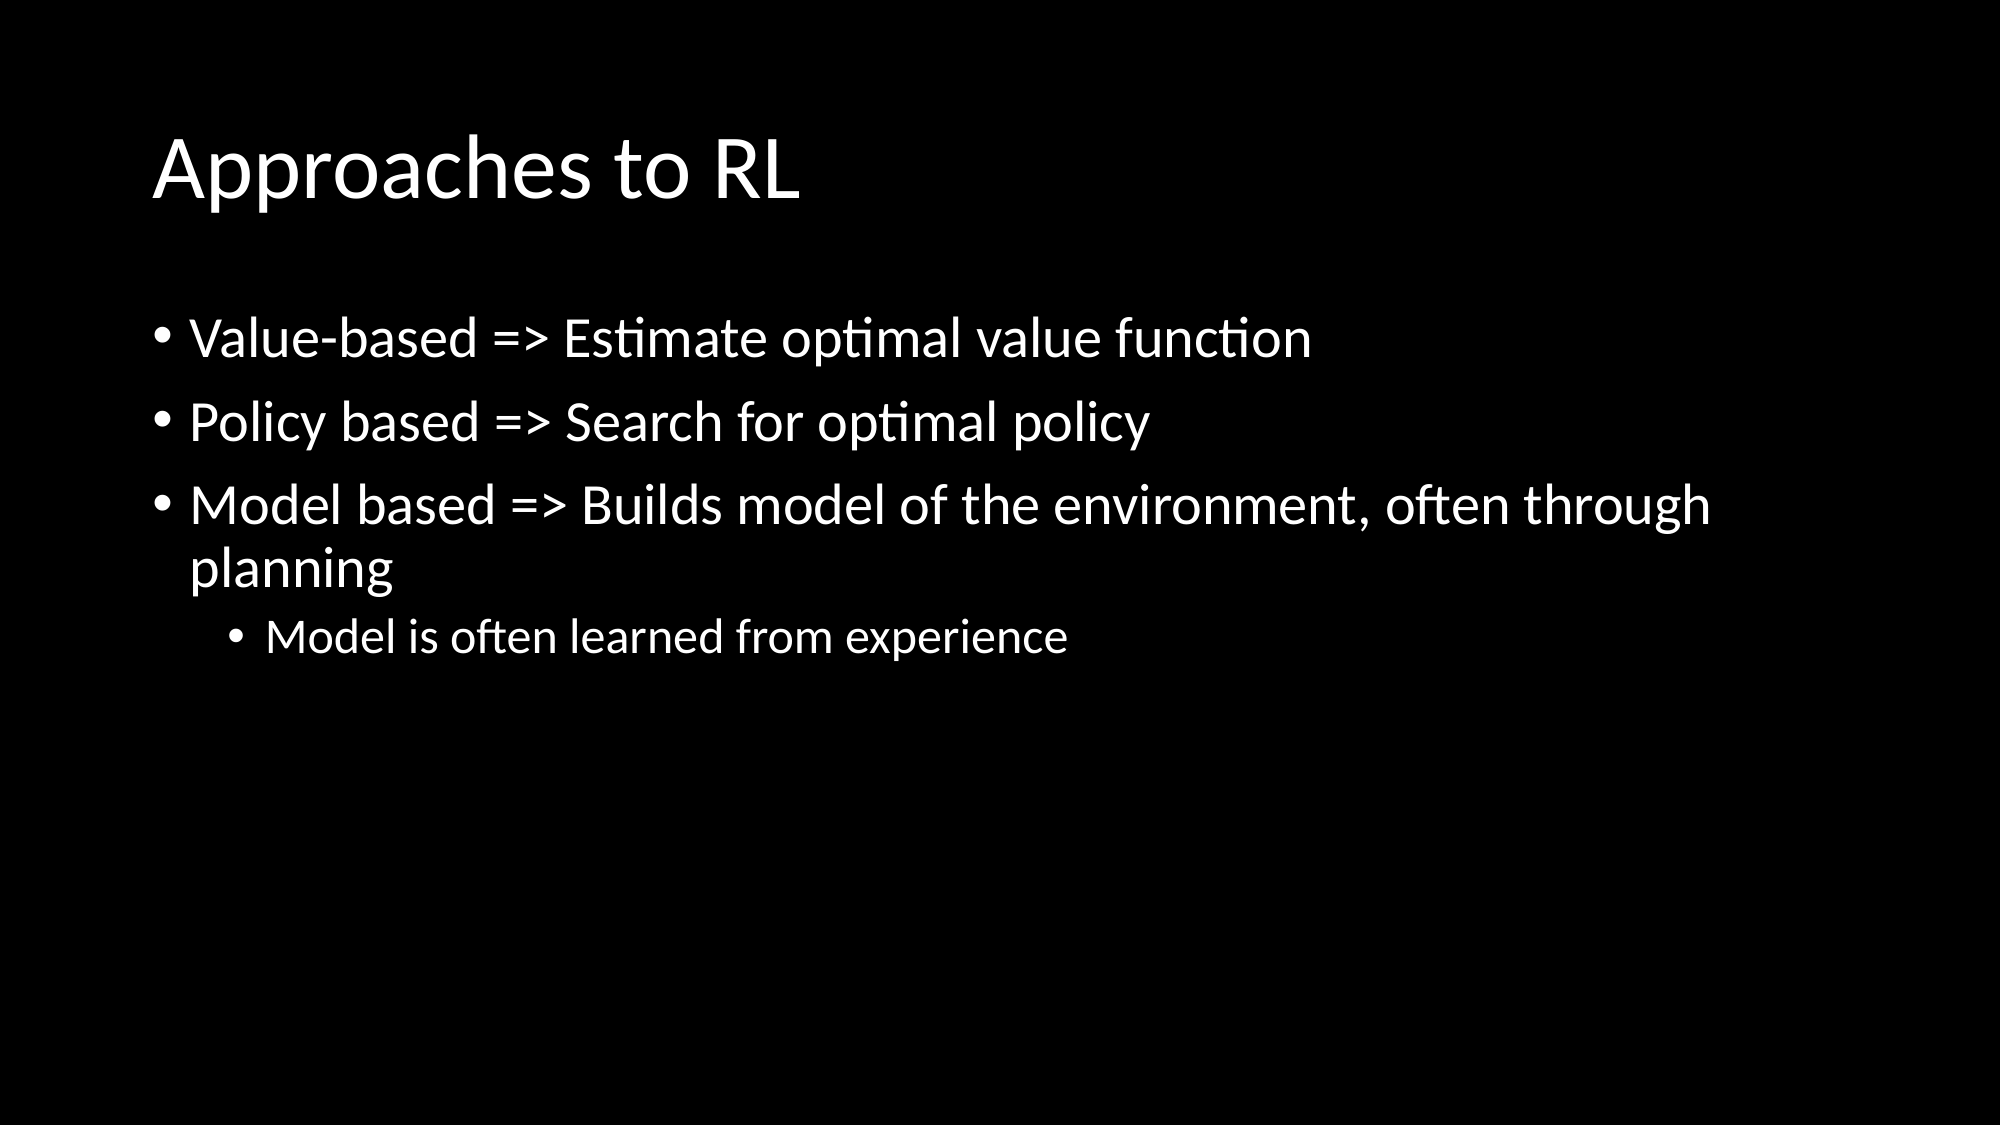

# Approaches to RL
Value-based => Estimate optimal value function
Policy based => Search for optimal policy
Model based => Builds model of the environment, often through planning
Model is often learned from experience